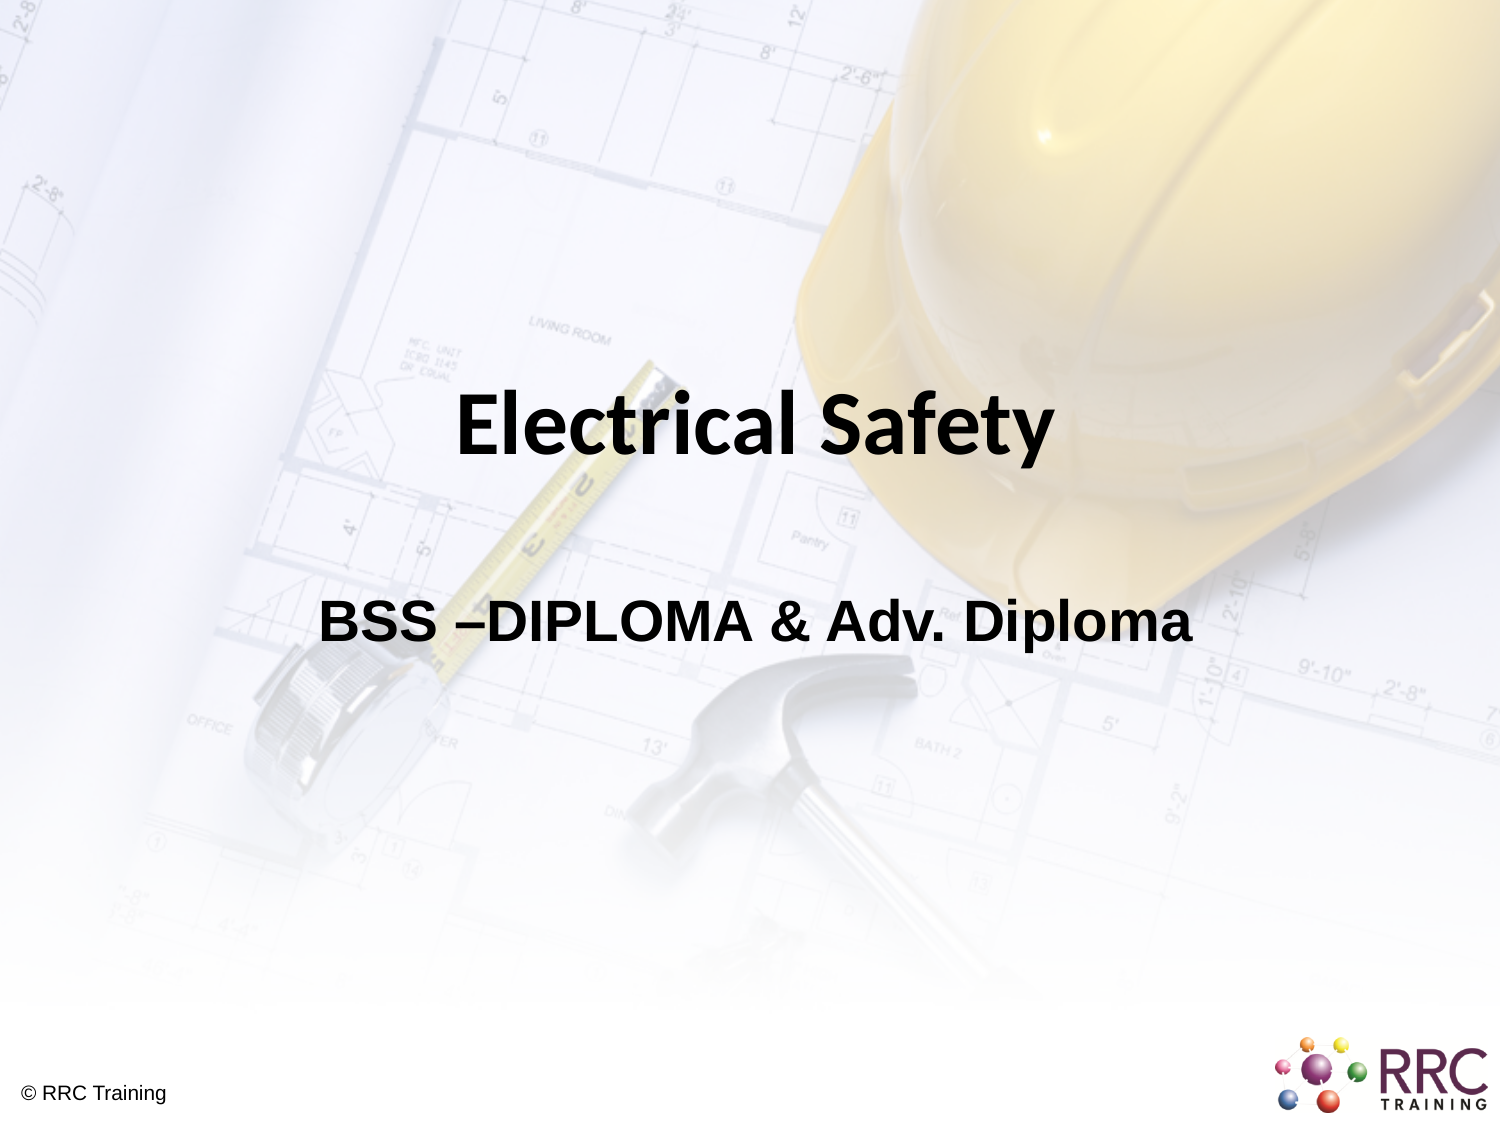

Electrical Safety

BSS –DIPLOMA & Adv. Diploma